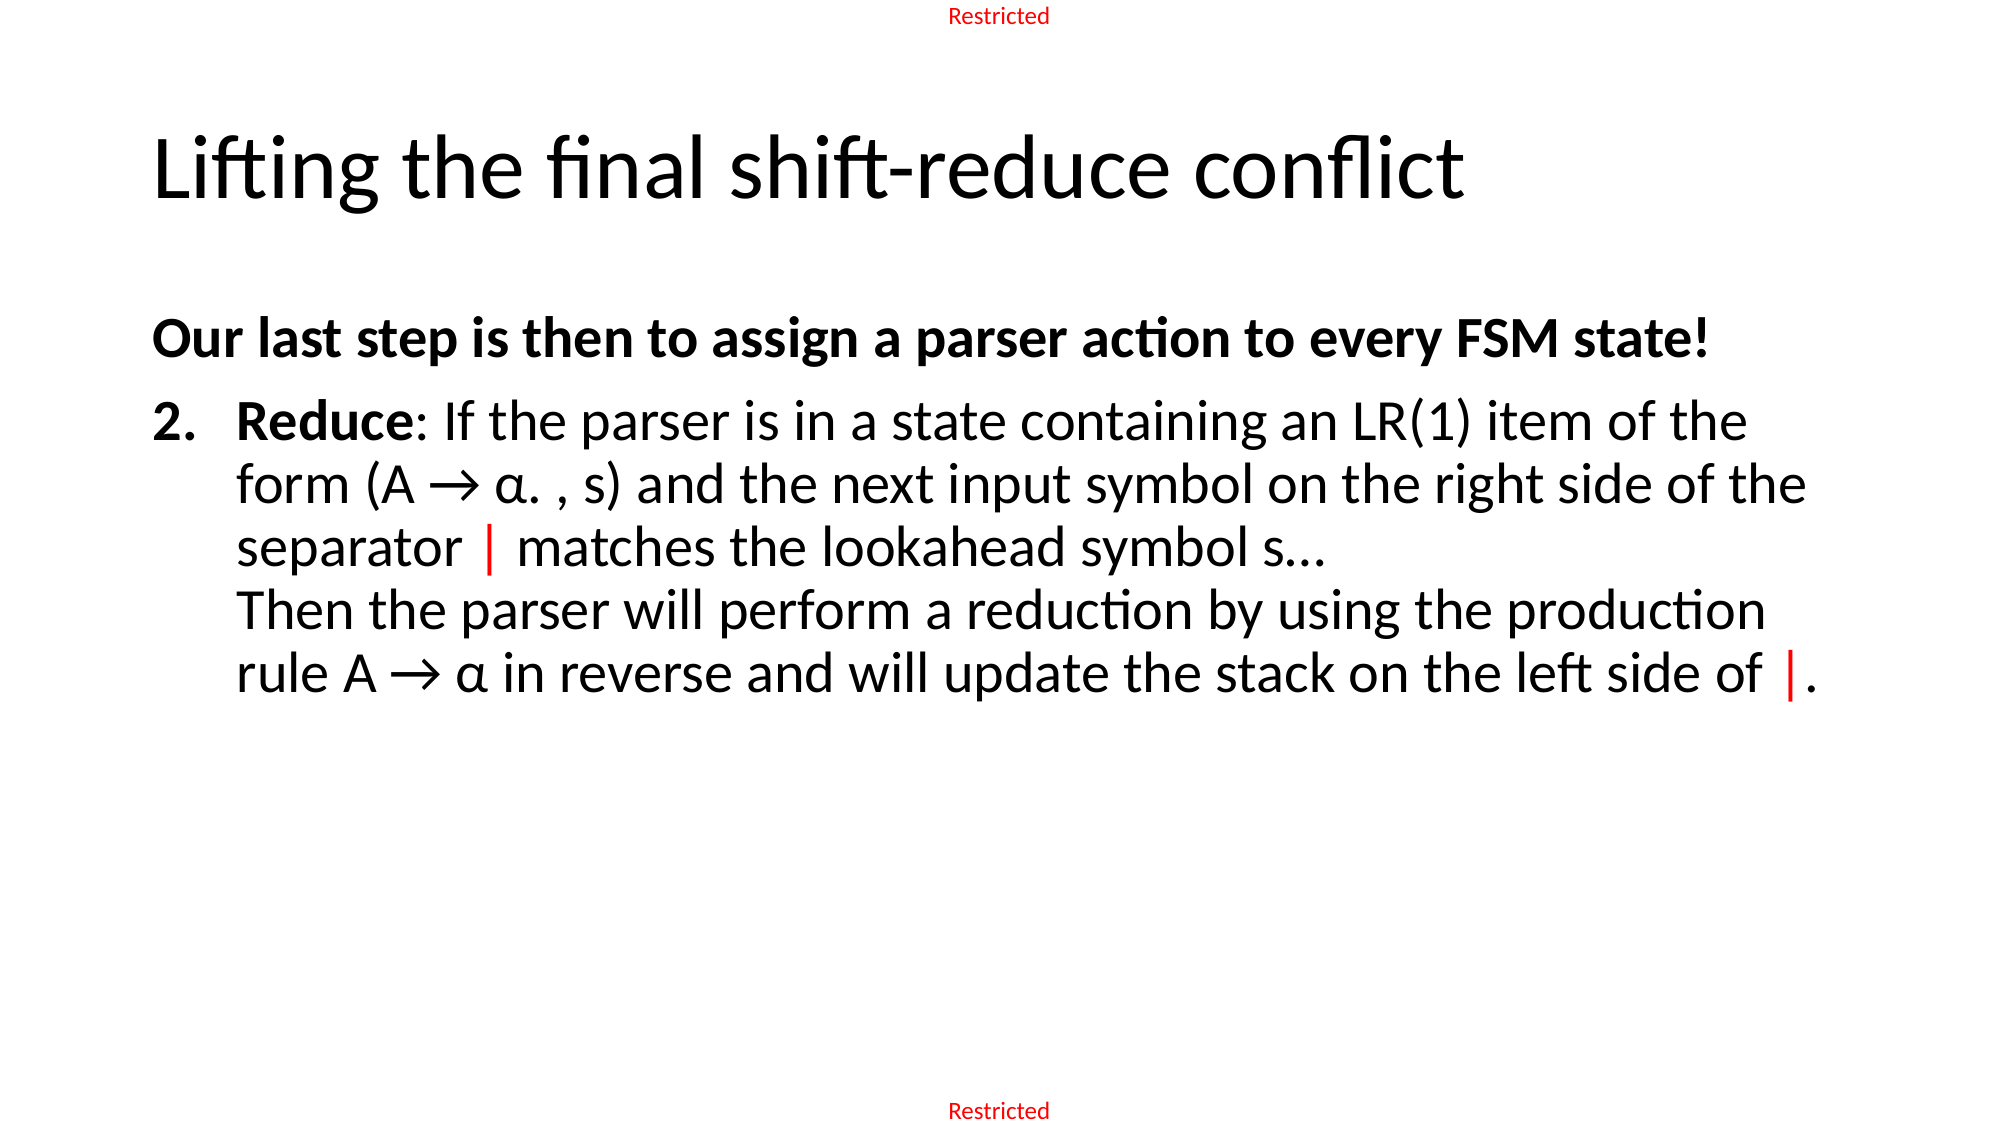

# Lifting the final shift-reduce conflict
Our last step is then to assign a parser action to every FSM state!
Reduce: If the parser is in a state containing an LR(1) item of the form (A → α. , s) and the next input symbol on the right side of the separator | matches the lookahead symbol s…
Then the parser will perform a reduction by using the production rule A → α in reverse and will update the stack on the left side of |.